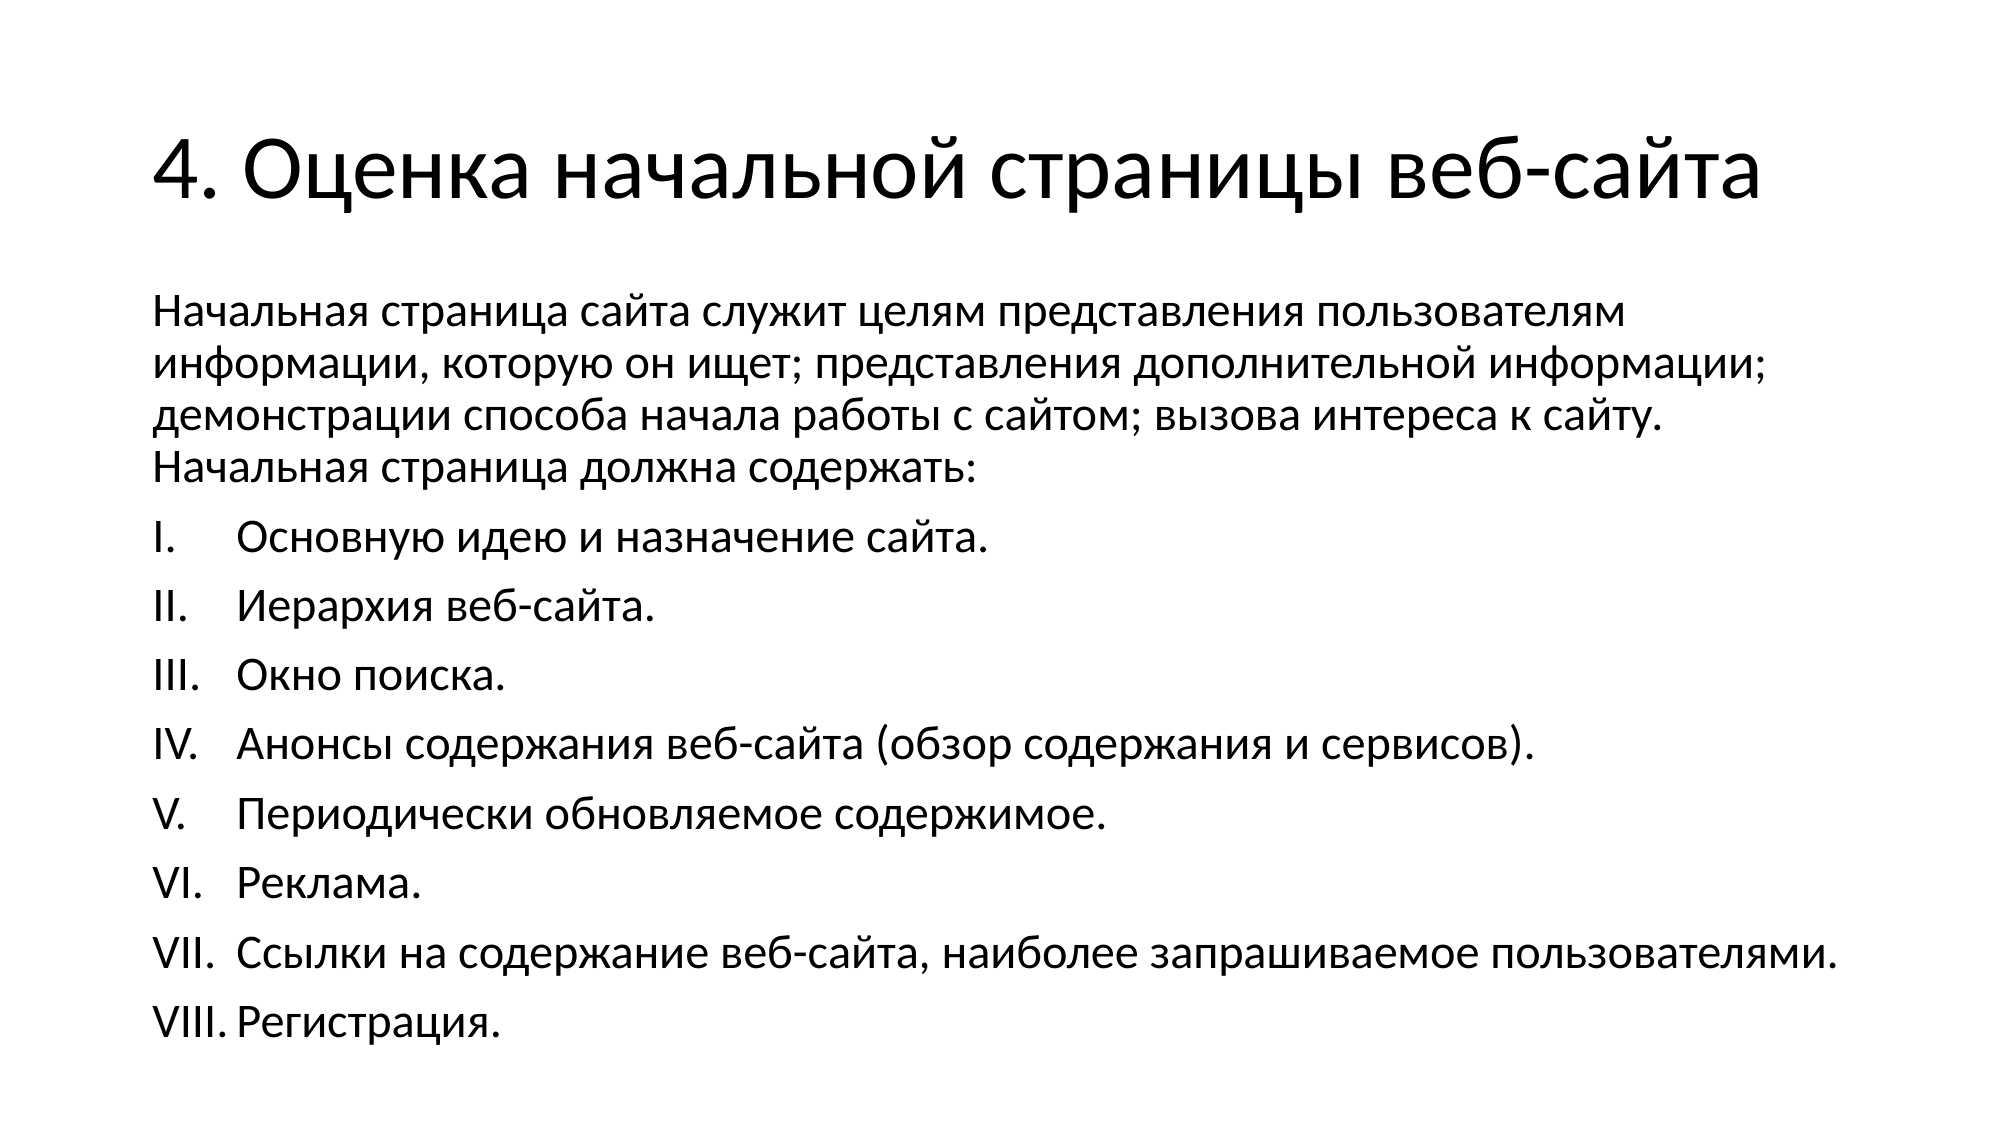

# 4. Оценка начальной страницы веб-сайта
Начальная страница сайта служит целям представления пользователям информации, которую он ищет; представления дополнительной информации; демонстрации способа начала работы с сайтом; вызова интереса к сайту. Начальная страница должна содержать:
Основную идею и назначение сайта.
Иерархия веб-сайта.
Окно поиска.
Анонсы содержания веб-сайта (обзор содержания и сервисов).
Периодически обновляемое содержимое.
Реклама.
Ссылки на содержание веб-сайта, наиболее запрашиваемое пользователями.
Регистрация.